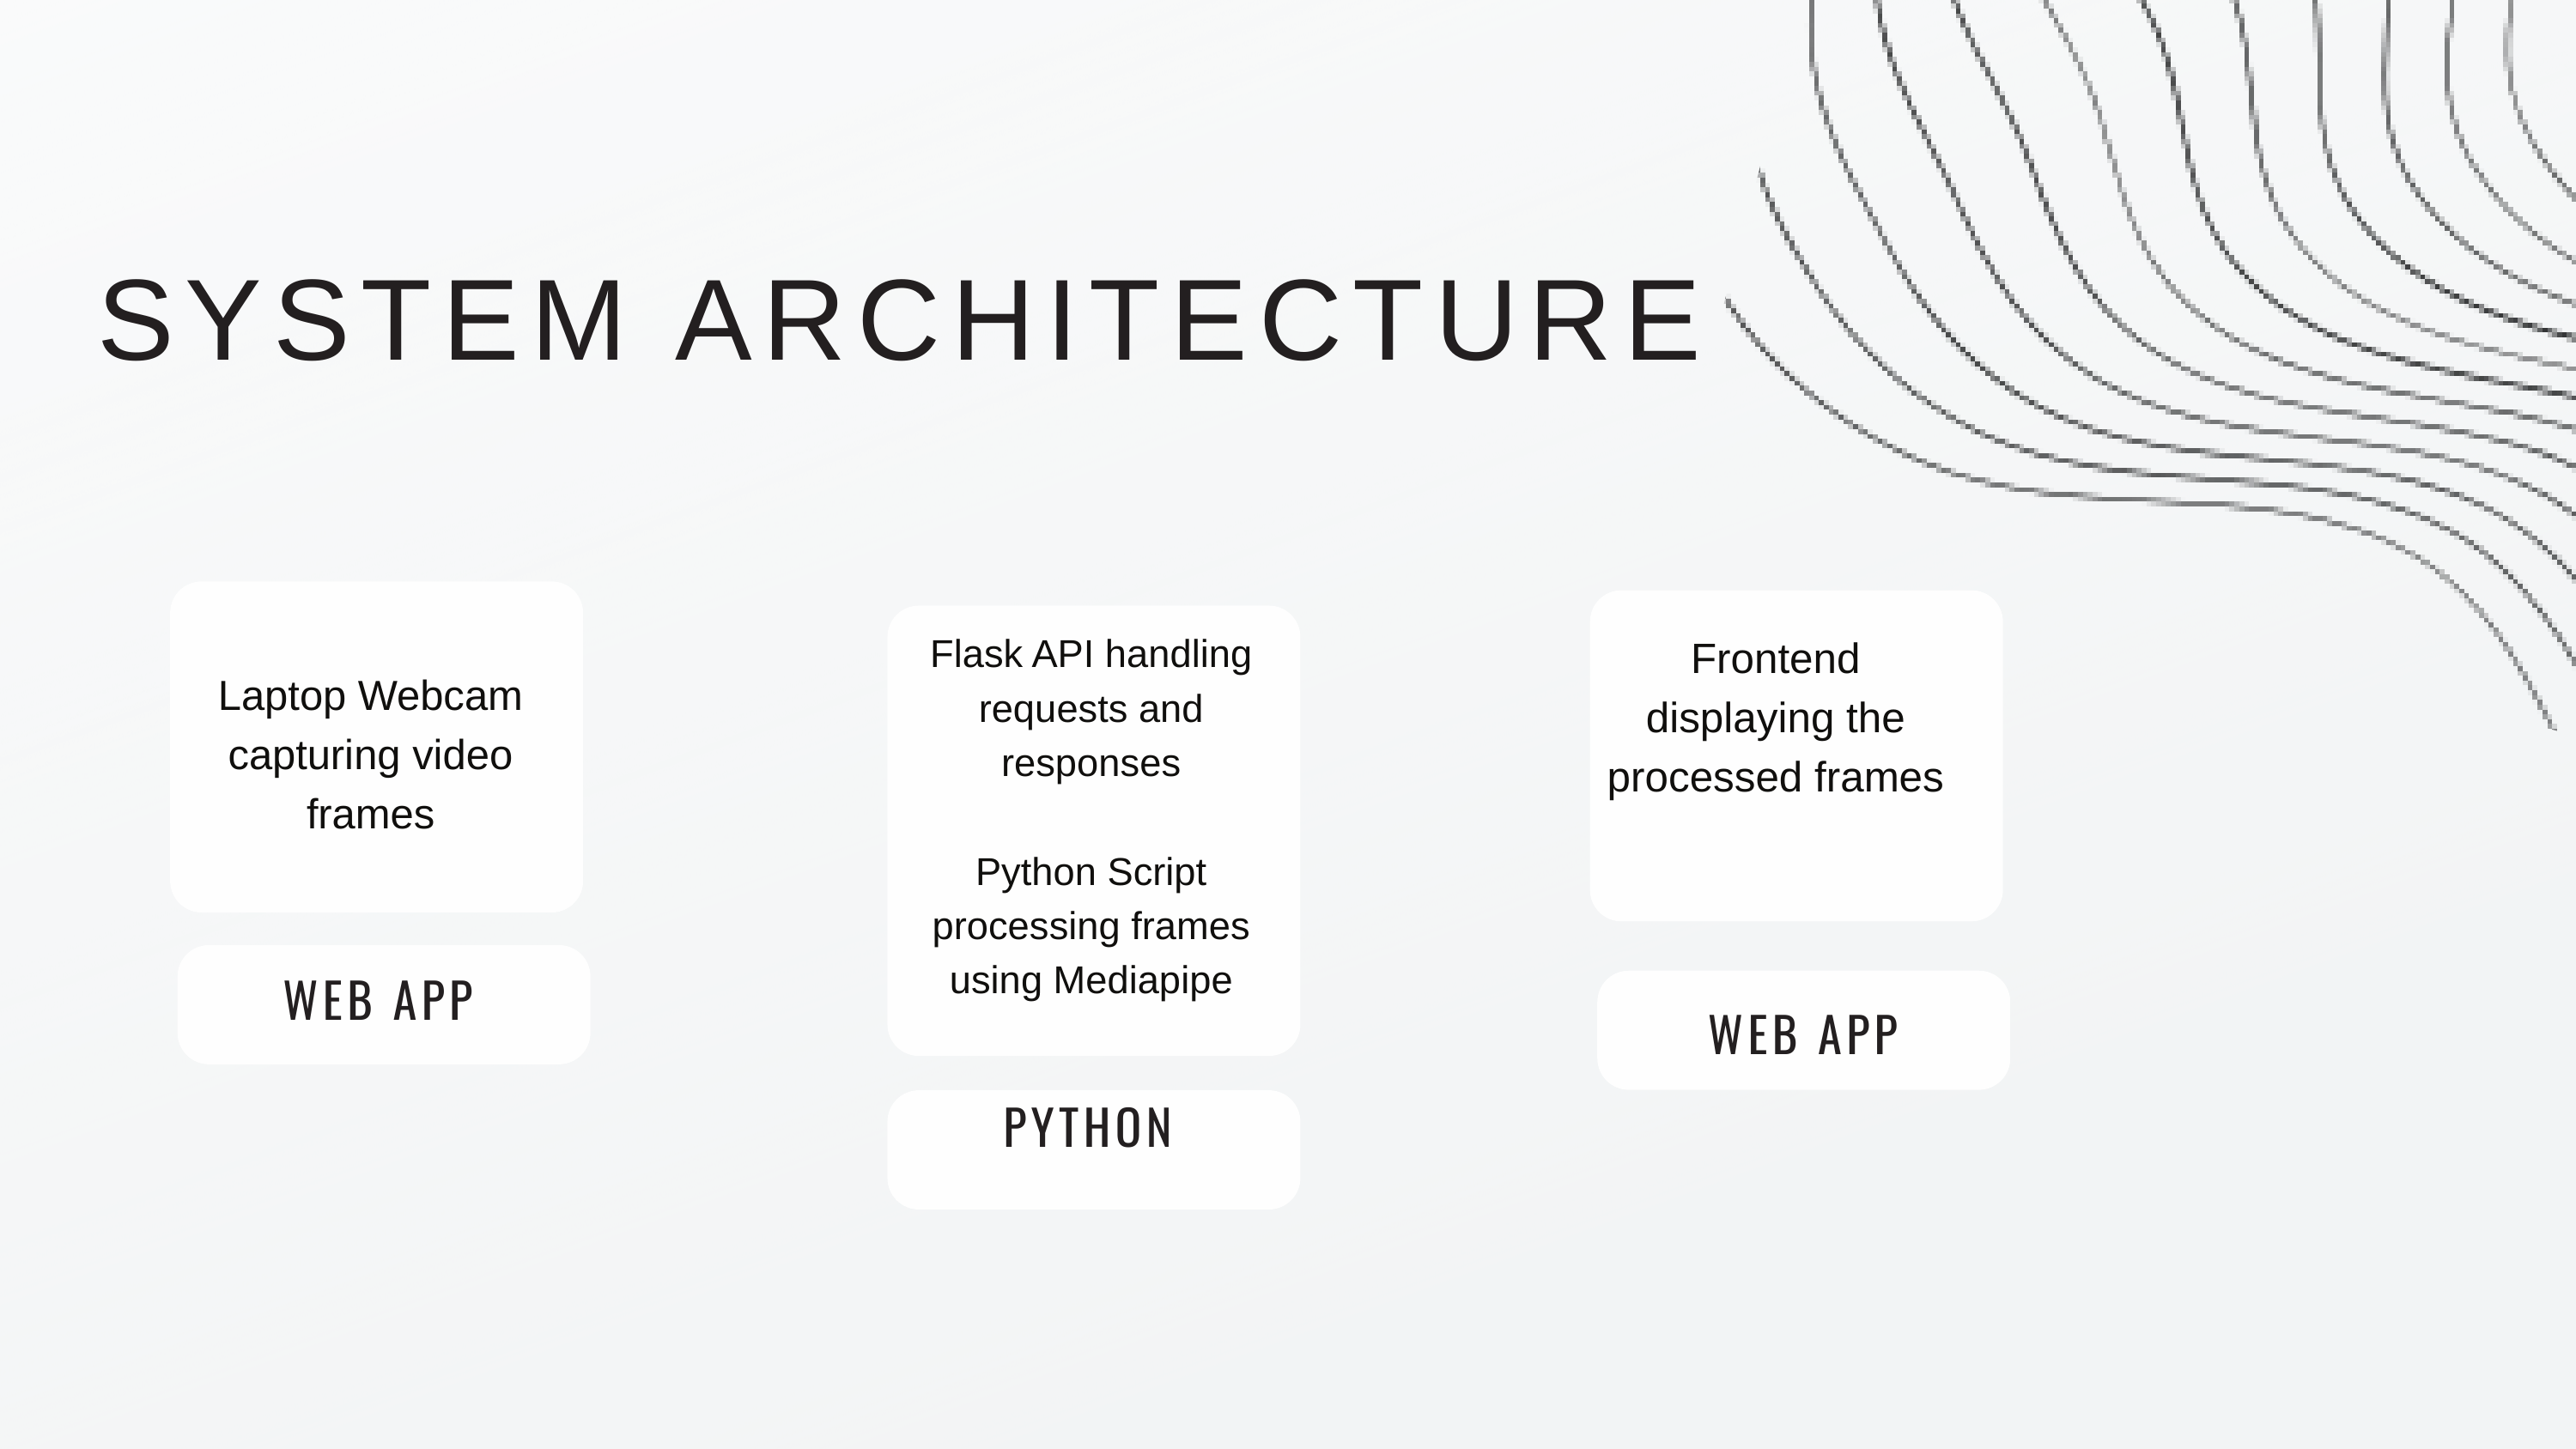

SYSTEM ARCHITECTURE

Flask API handling requests and responses

Python Script processing frames using Mediapipe
Frontend displaying the processed frames
Laptop Webcam capturing video frames

WEB APP

WEB APP

PYTHON